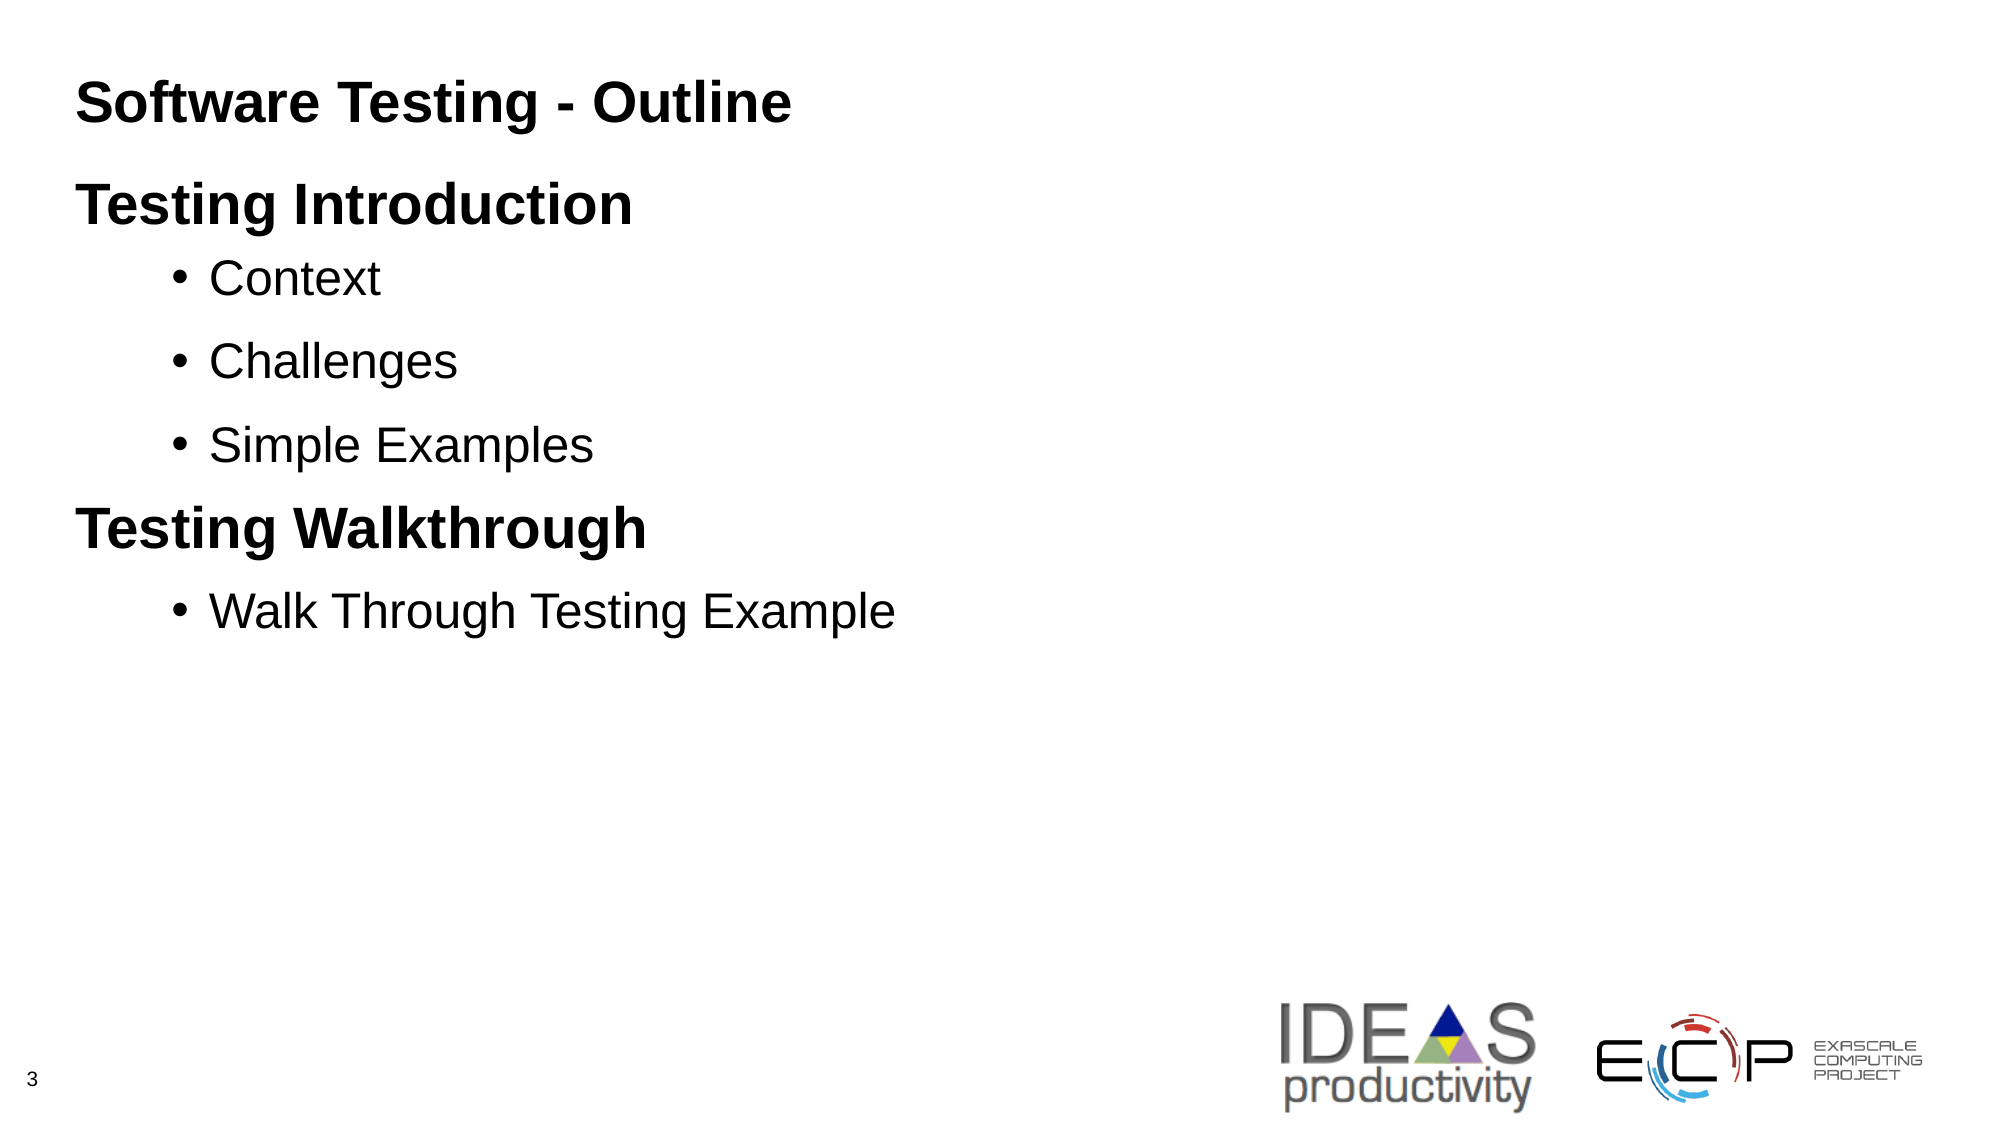

# Software Testing - Outline
Testing Introduction
Context
Challenges
Simple Examples

Walk Through Testing Example

Testing Walkthrough